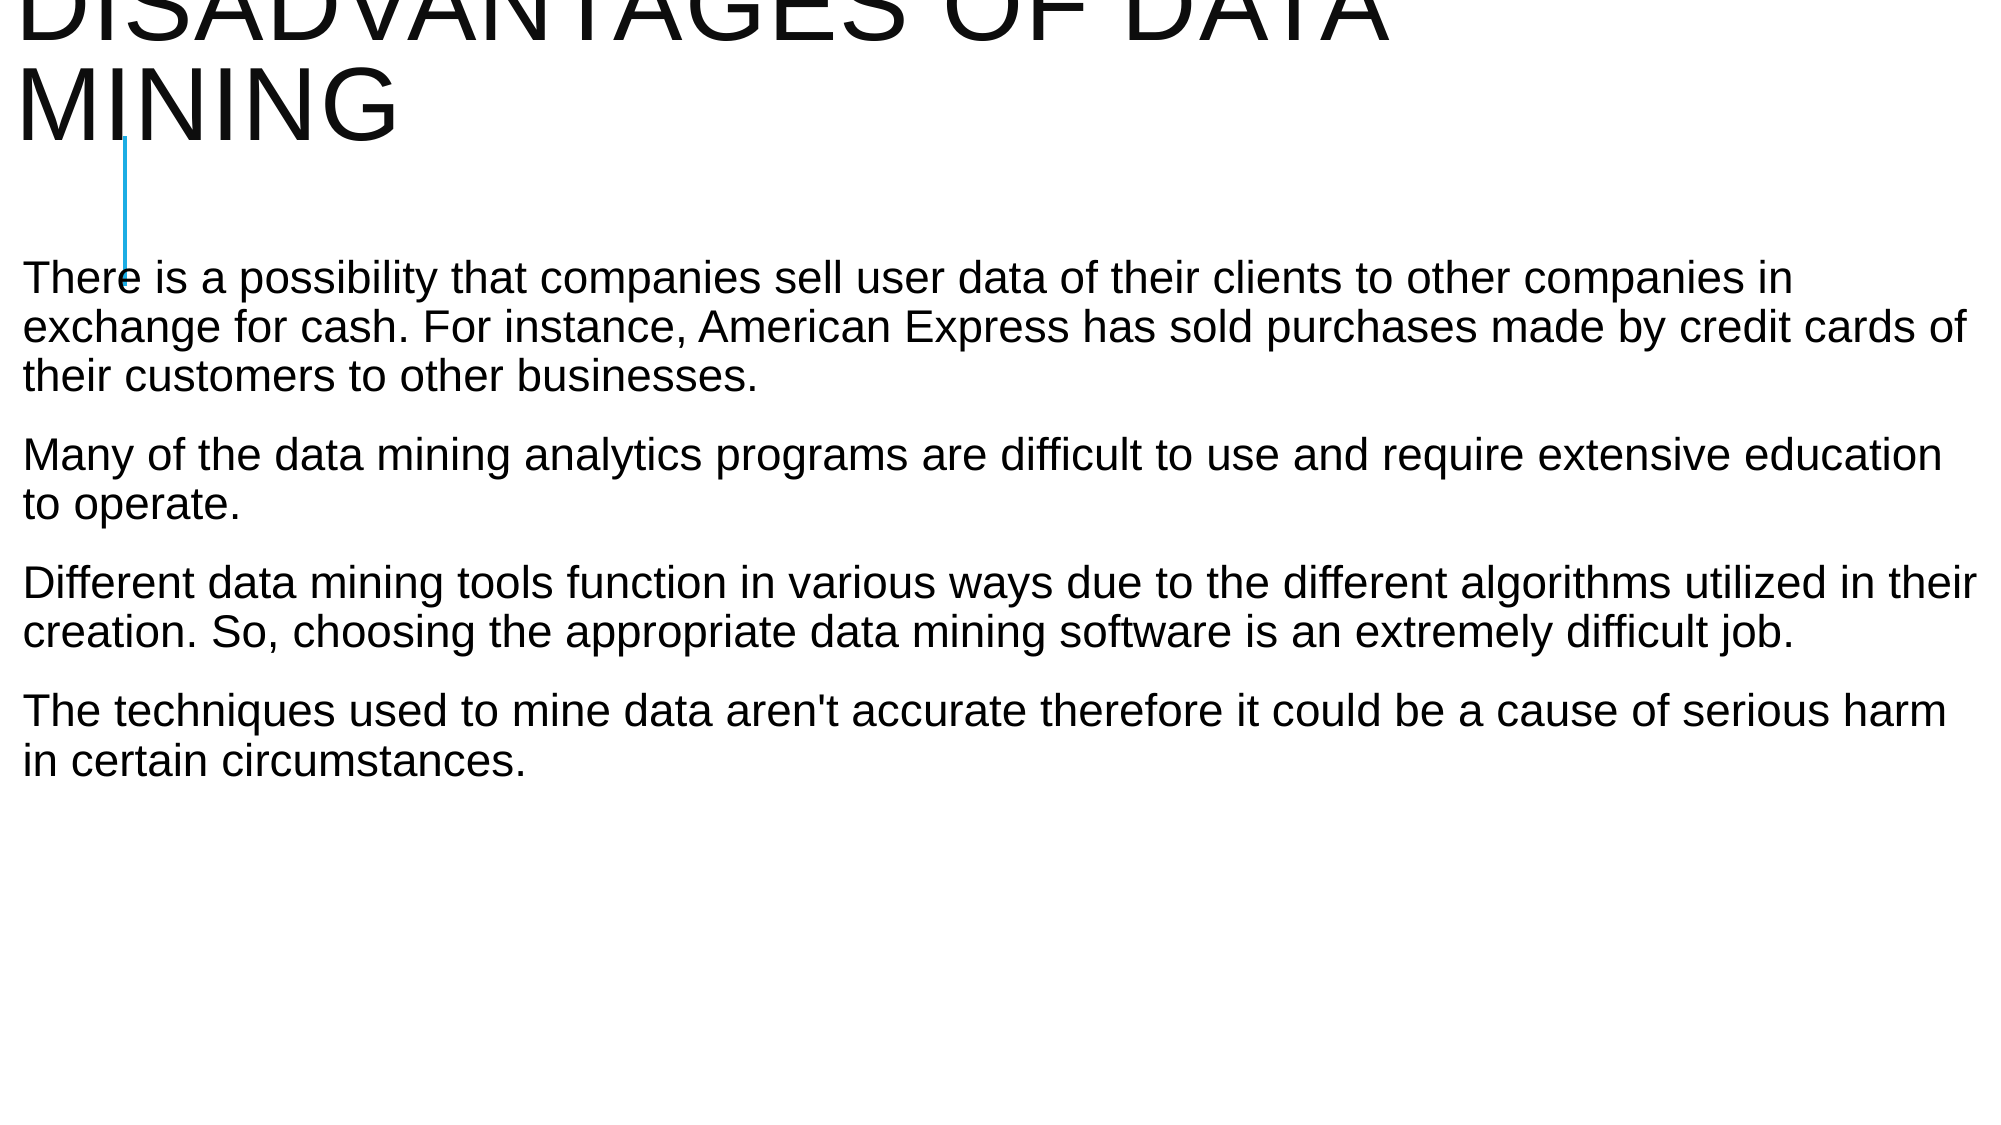

# Disadvantages of Data Mining
There is a possibility that companies sell user data of their clients to other companies in exchange for cash. For instance, American Express has sold purchases made by credit cards of their customers to other businesses.
Many of the data mining analytics programs are difficult to use and require extensive education to operate.
Different data mining tools function in various ways due to the different algorithms utilized in their creation. So, choosing the appropriate data mining software is an extremely difficult job.
The techniques used to mine data aren't accurate therefore it could be a cause of serious harm in certain circumstances.